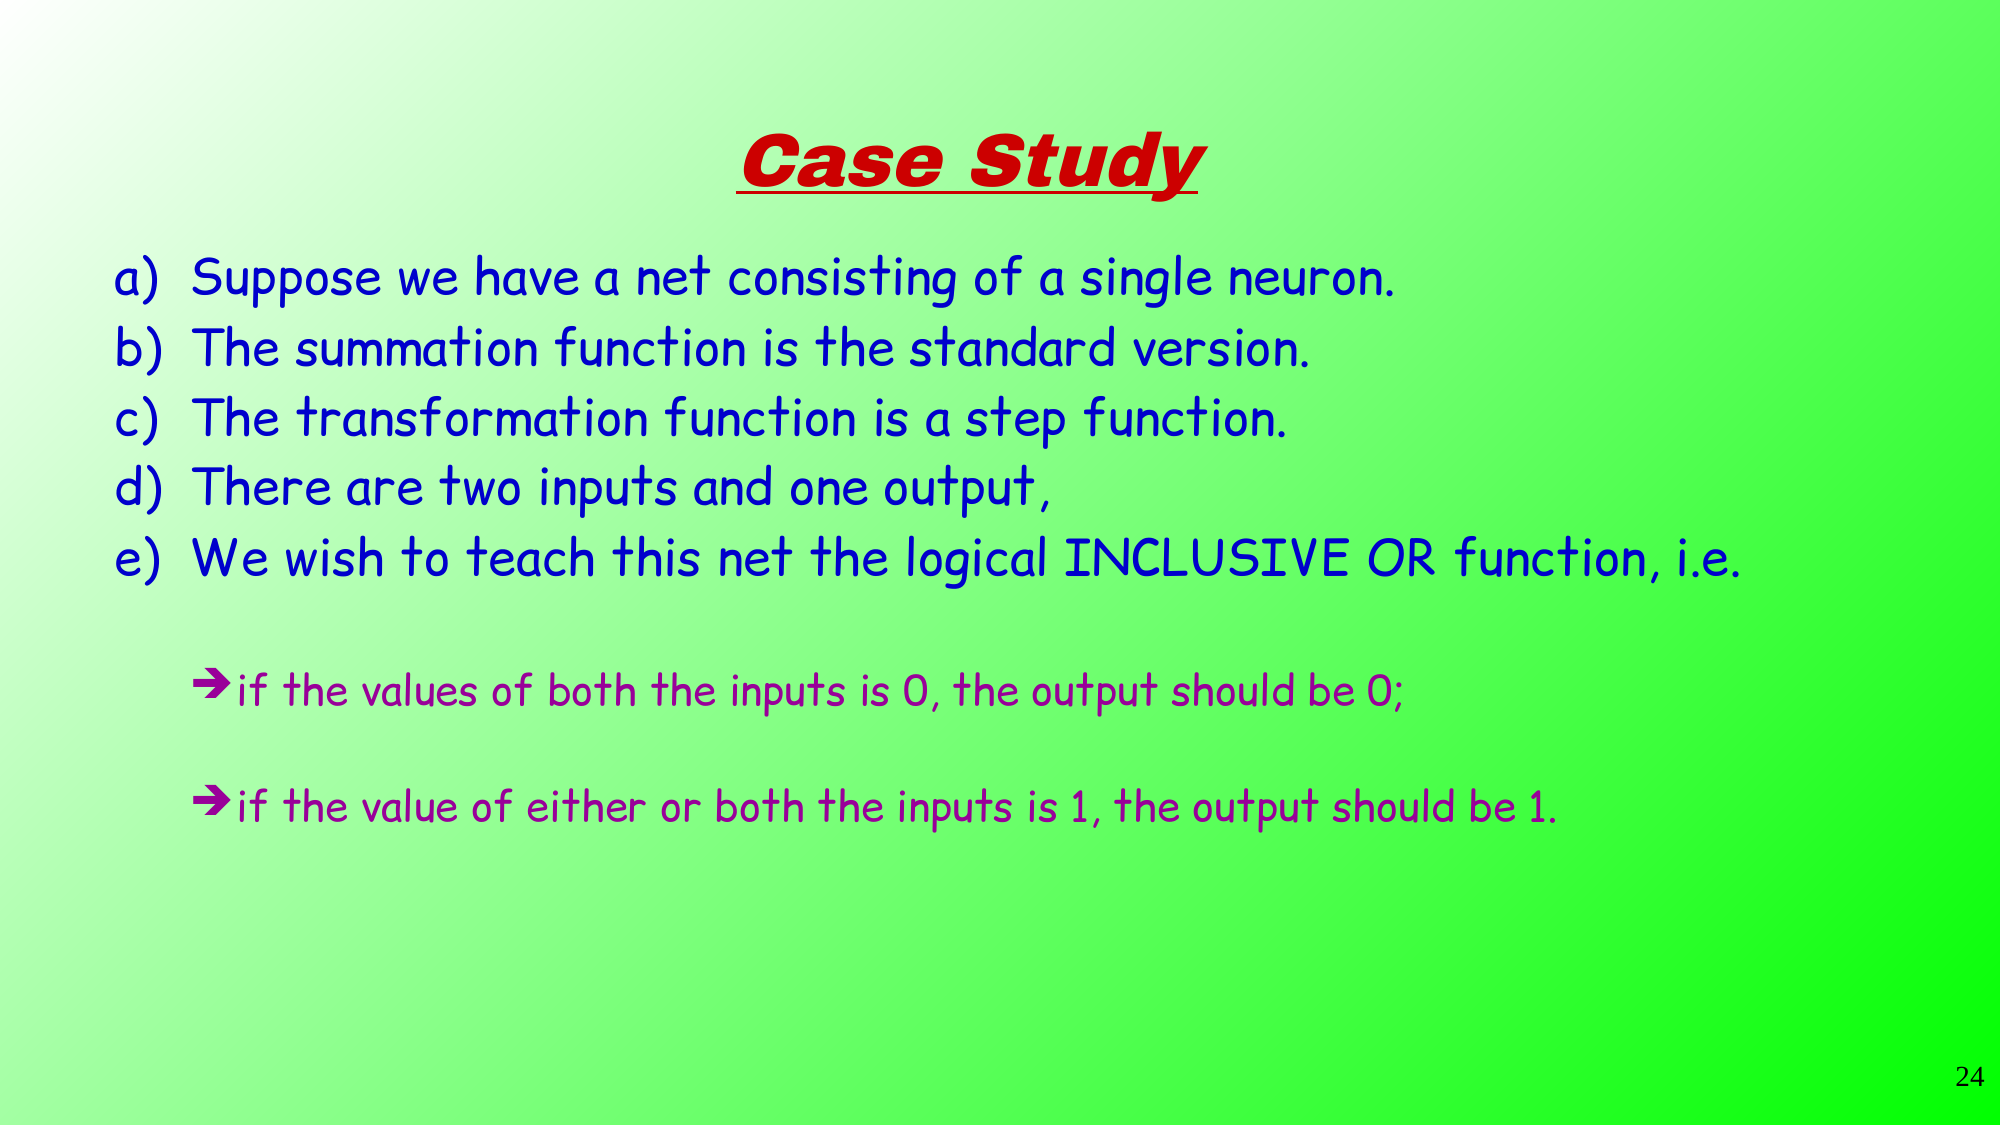

# Case Study
Suppose we have a net consisting of a single neuron.
The summation function is the standard version.
The transformation function is a step function.
There are two inputs and one output,
We wish to teach this net the logical INCLUSIVE OR function, i.e.

if the values of both the inputs is 0, the output should be 0;

if the value of either or both the inputs is 1, the output should be 1.

24